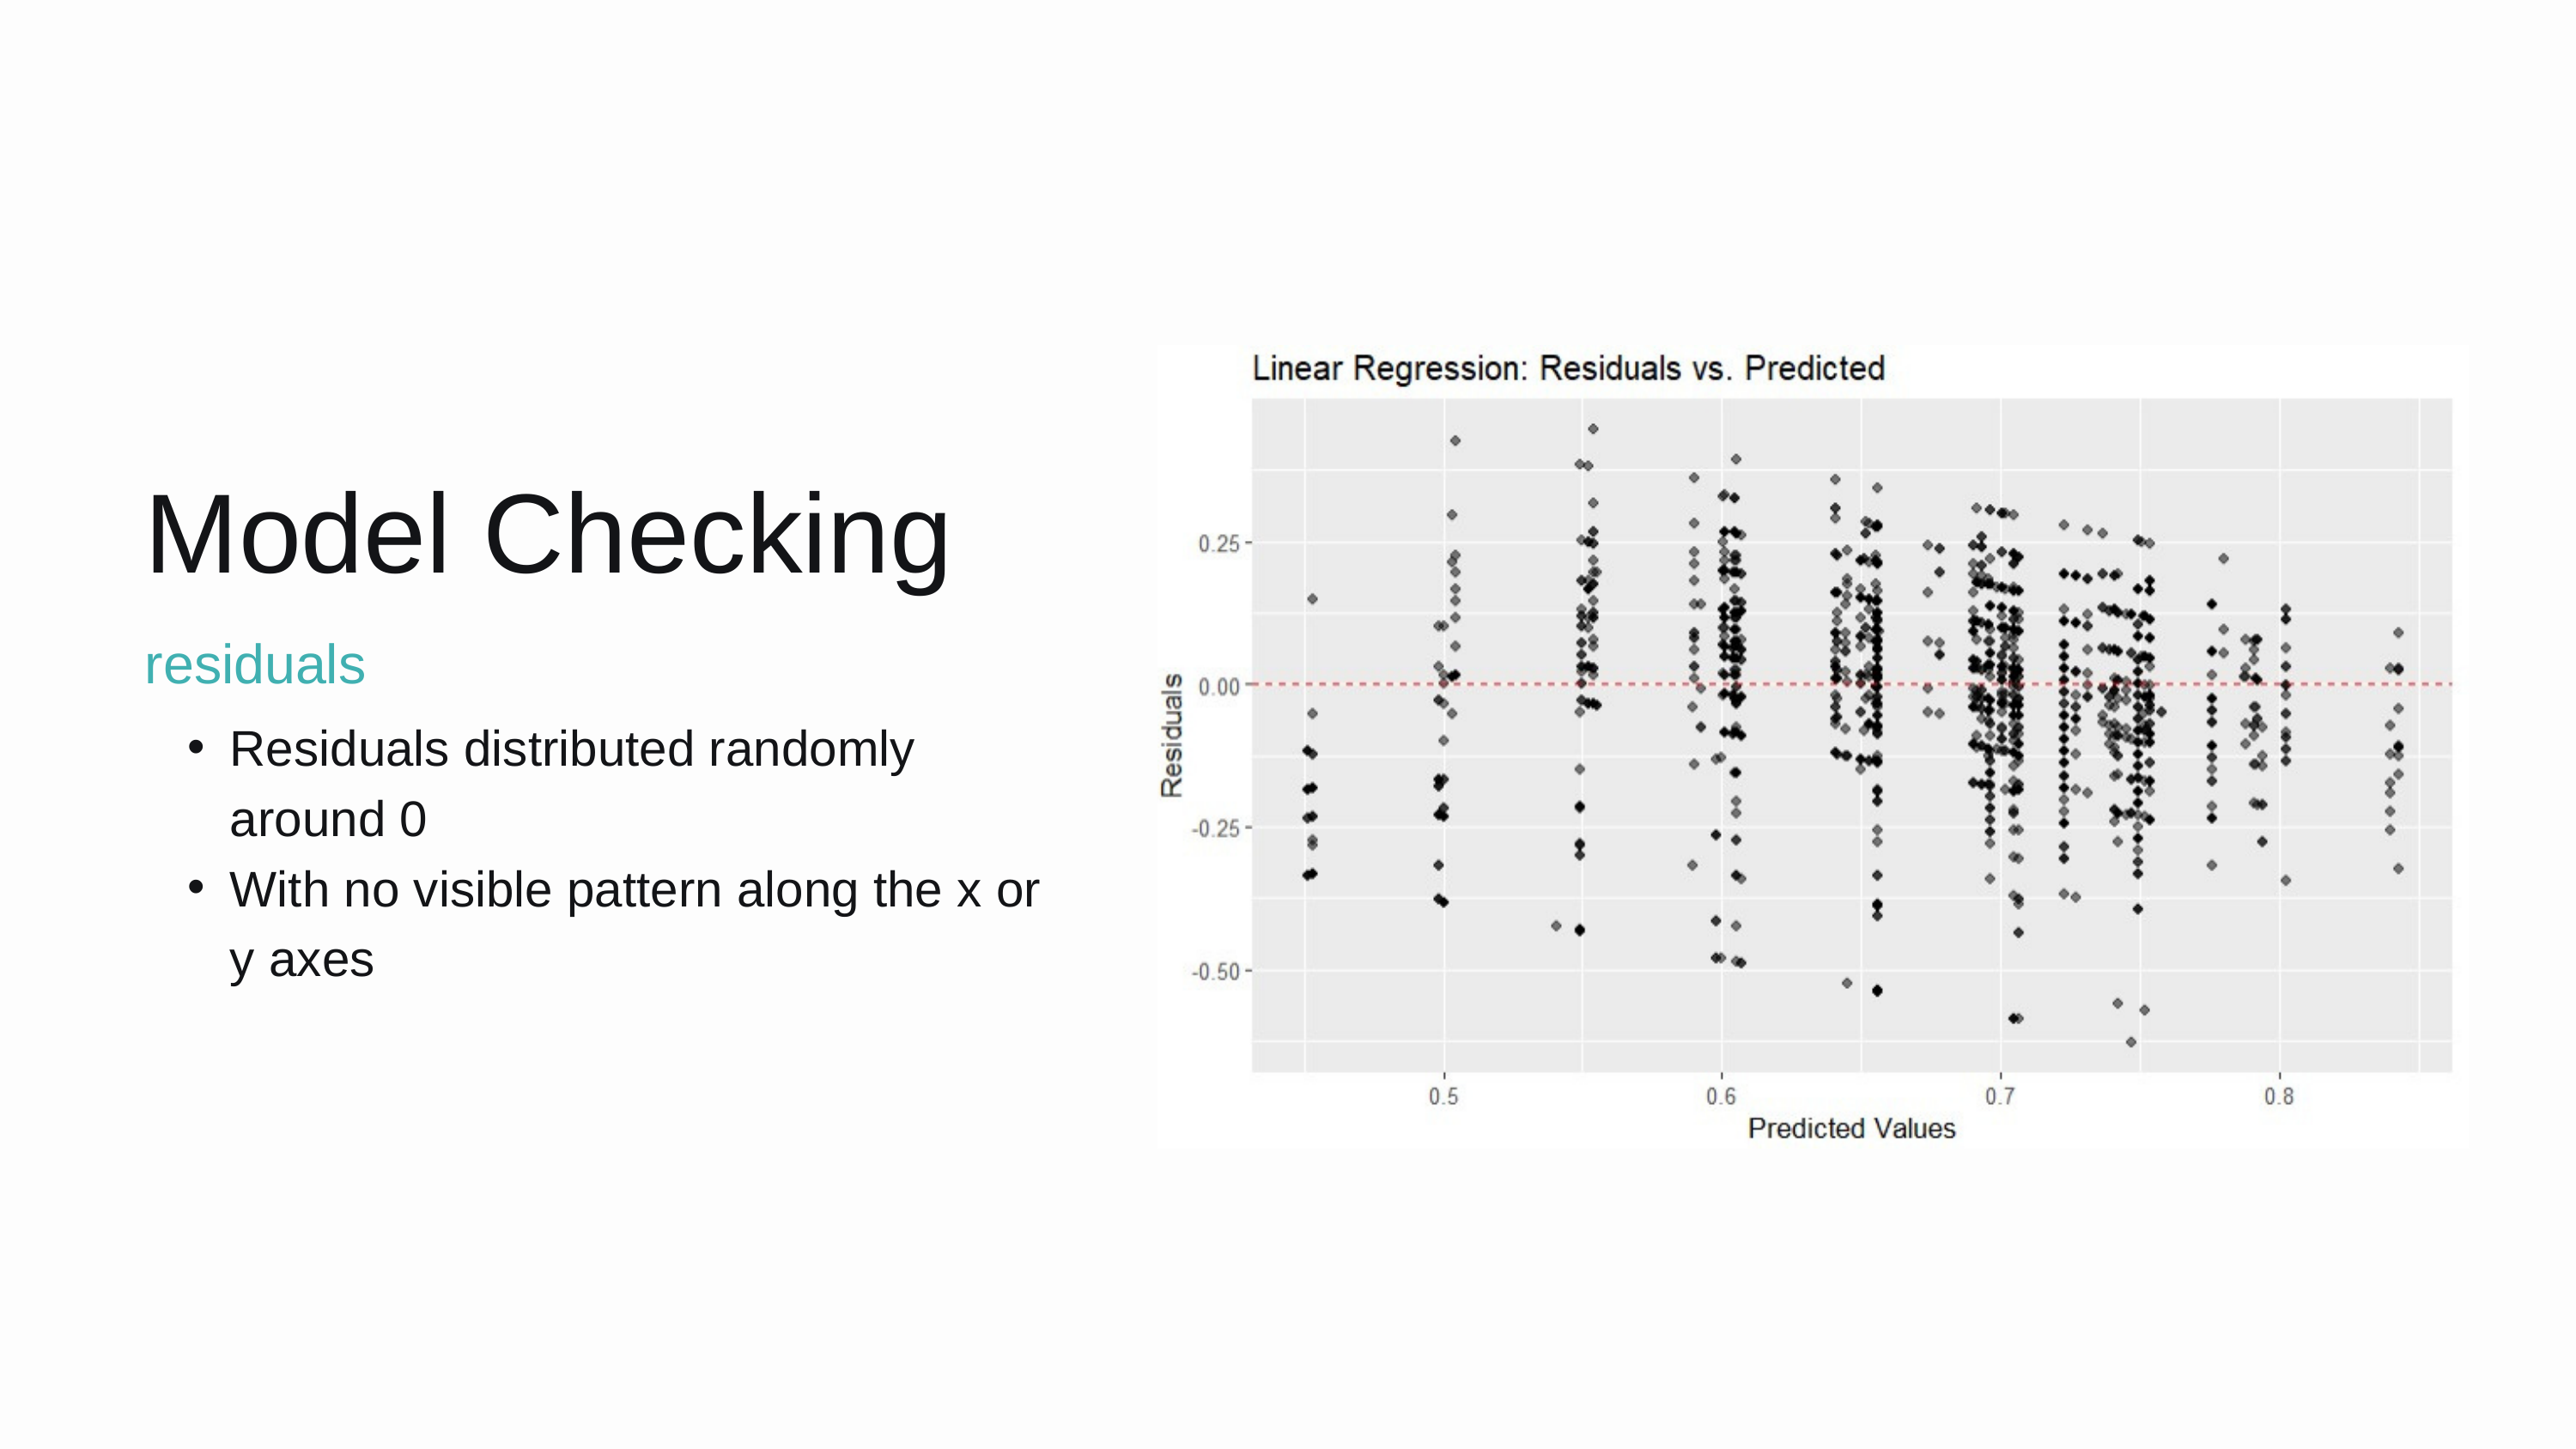

Model Checking

residuals
Residuals distributed randomly around 0
With no visible pattern along the x or y axes